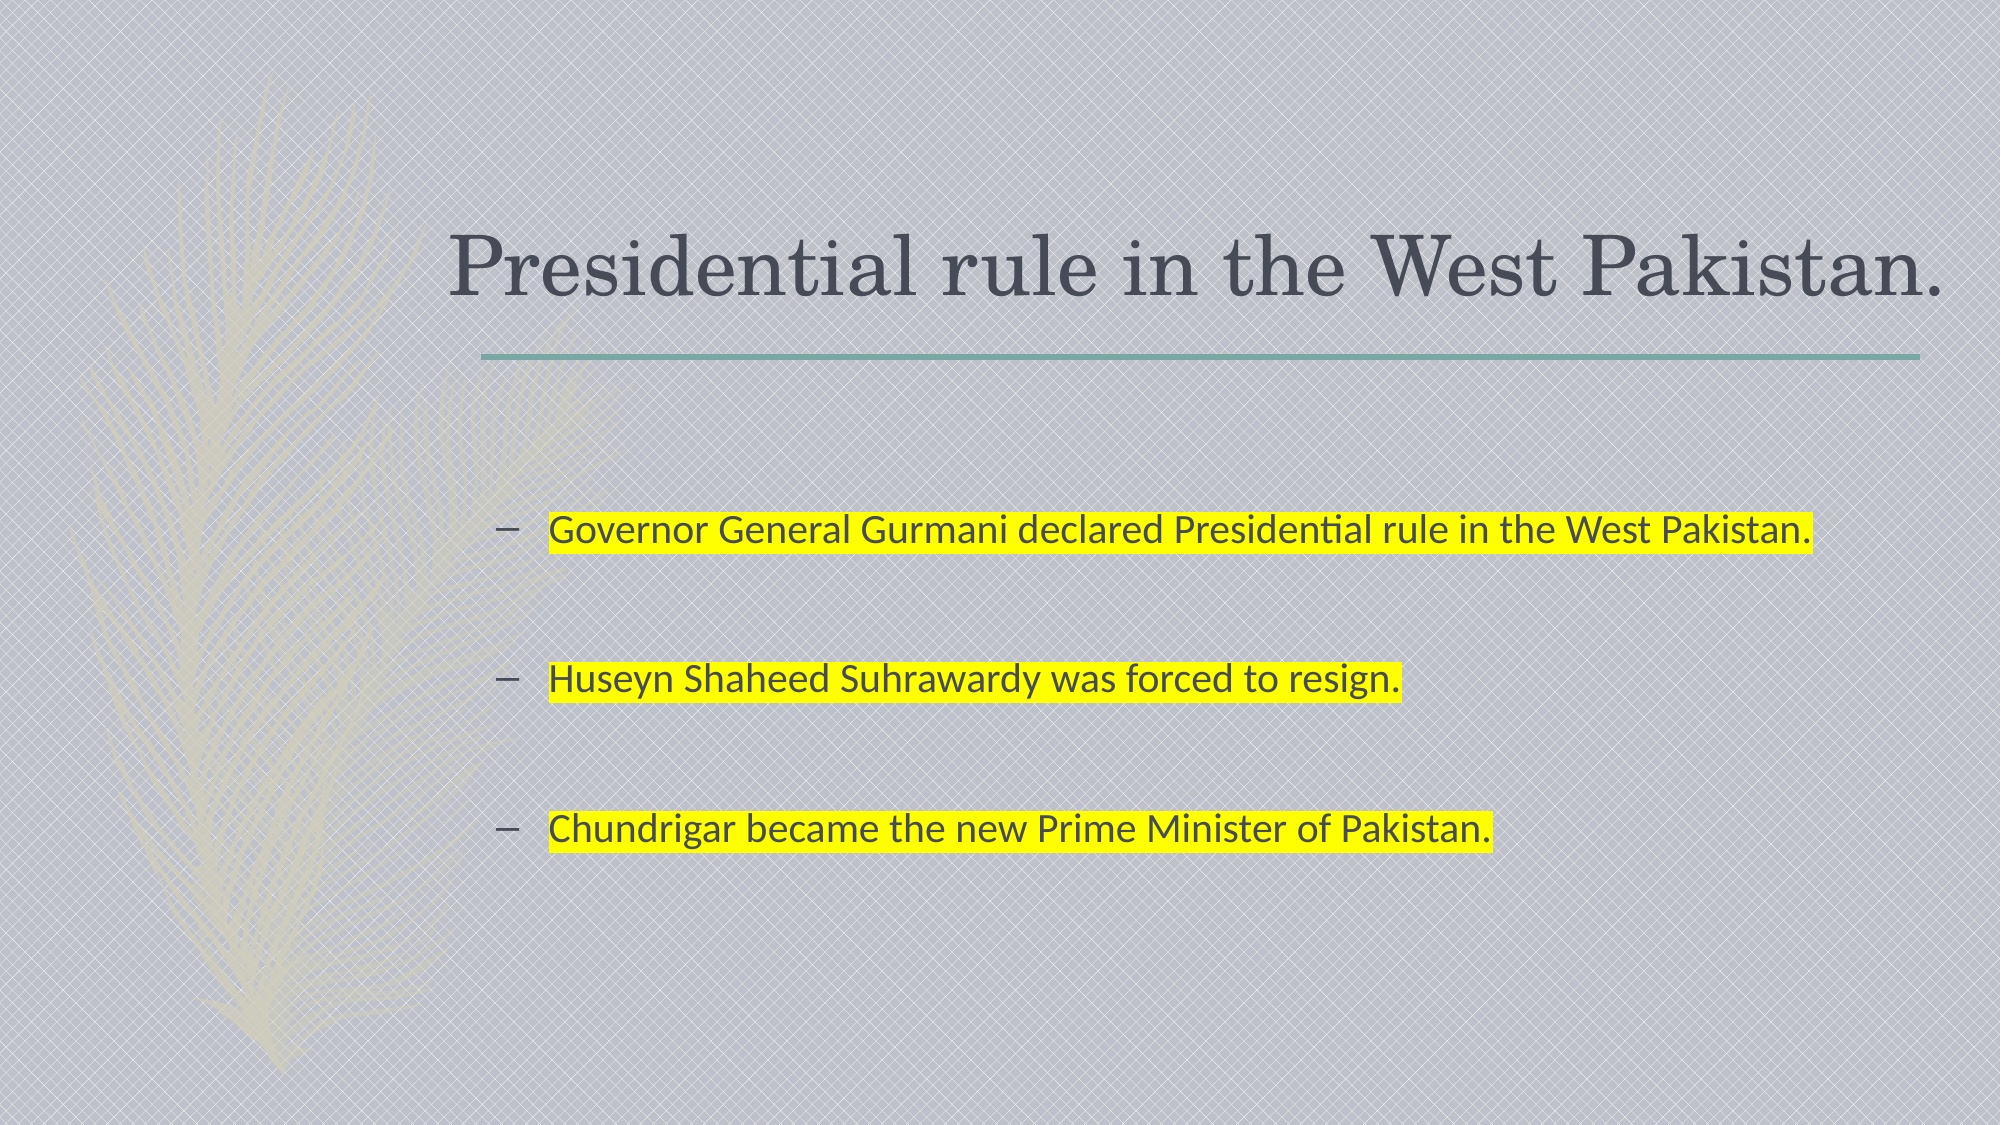

# Presidential rule in the West Pakistan.
Governor General Gurmani declared Presidential rule in the West Pakistan.

Huseyn Shaheed Suhrawardy was forced to resign.

Chundrigar became the new Prime Minister of Pakistan.